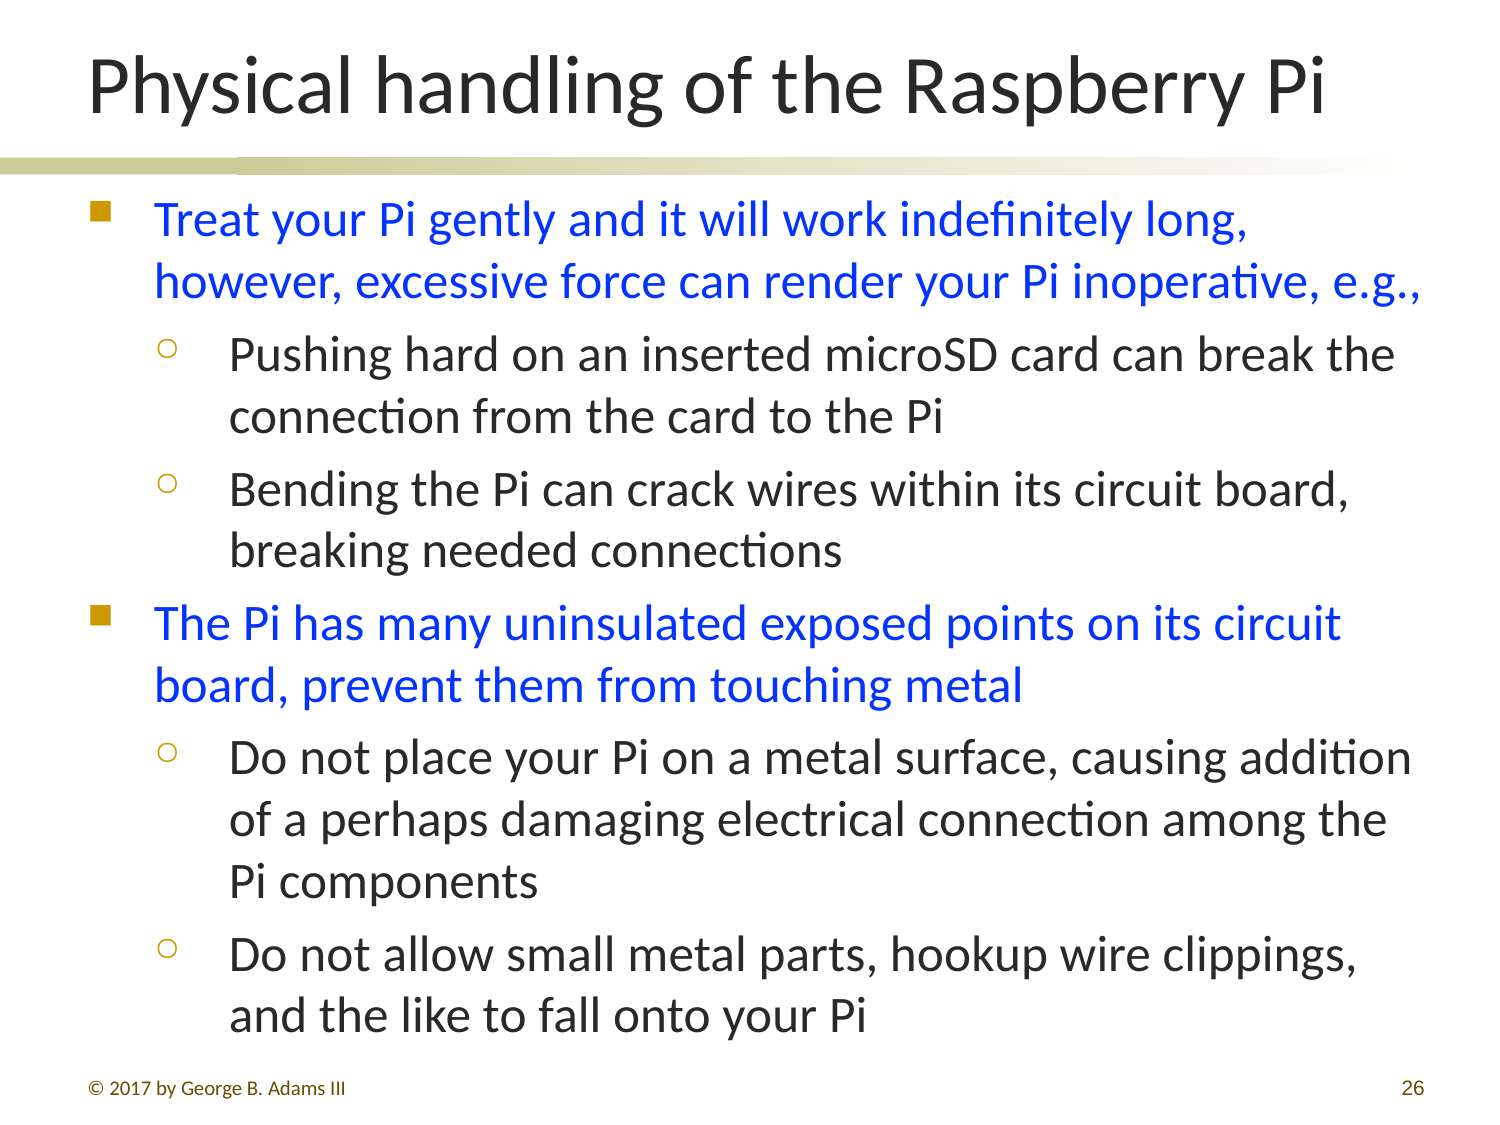

# Physical handling of the Raspberry Pi
Treat your Pi gently and it will work indefinitely long, however, excessive force can render your Pi inoperative, e.g.,
Pushing hard on an inserted microSD card can break the connection from the card to the Pi
Bending the Pi can crack wires within its circuit board, breaking needed connections
The Pi has many uninsulated exposed points on its circuit board, prevent them from touching metal
Do not place your Pi on a metal surface, causing addition of a perhaps damaging electrical connection among the Pi components
Do not allow small metal parts, hookup wire clippings, and the like to fall onto your Pi
26